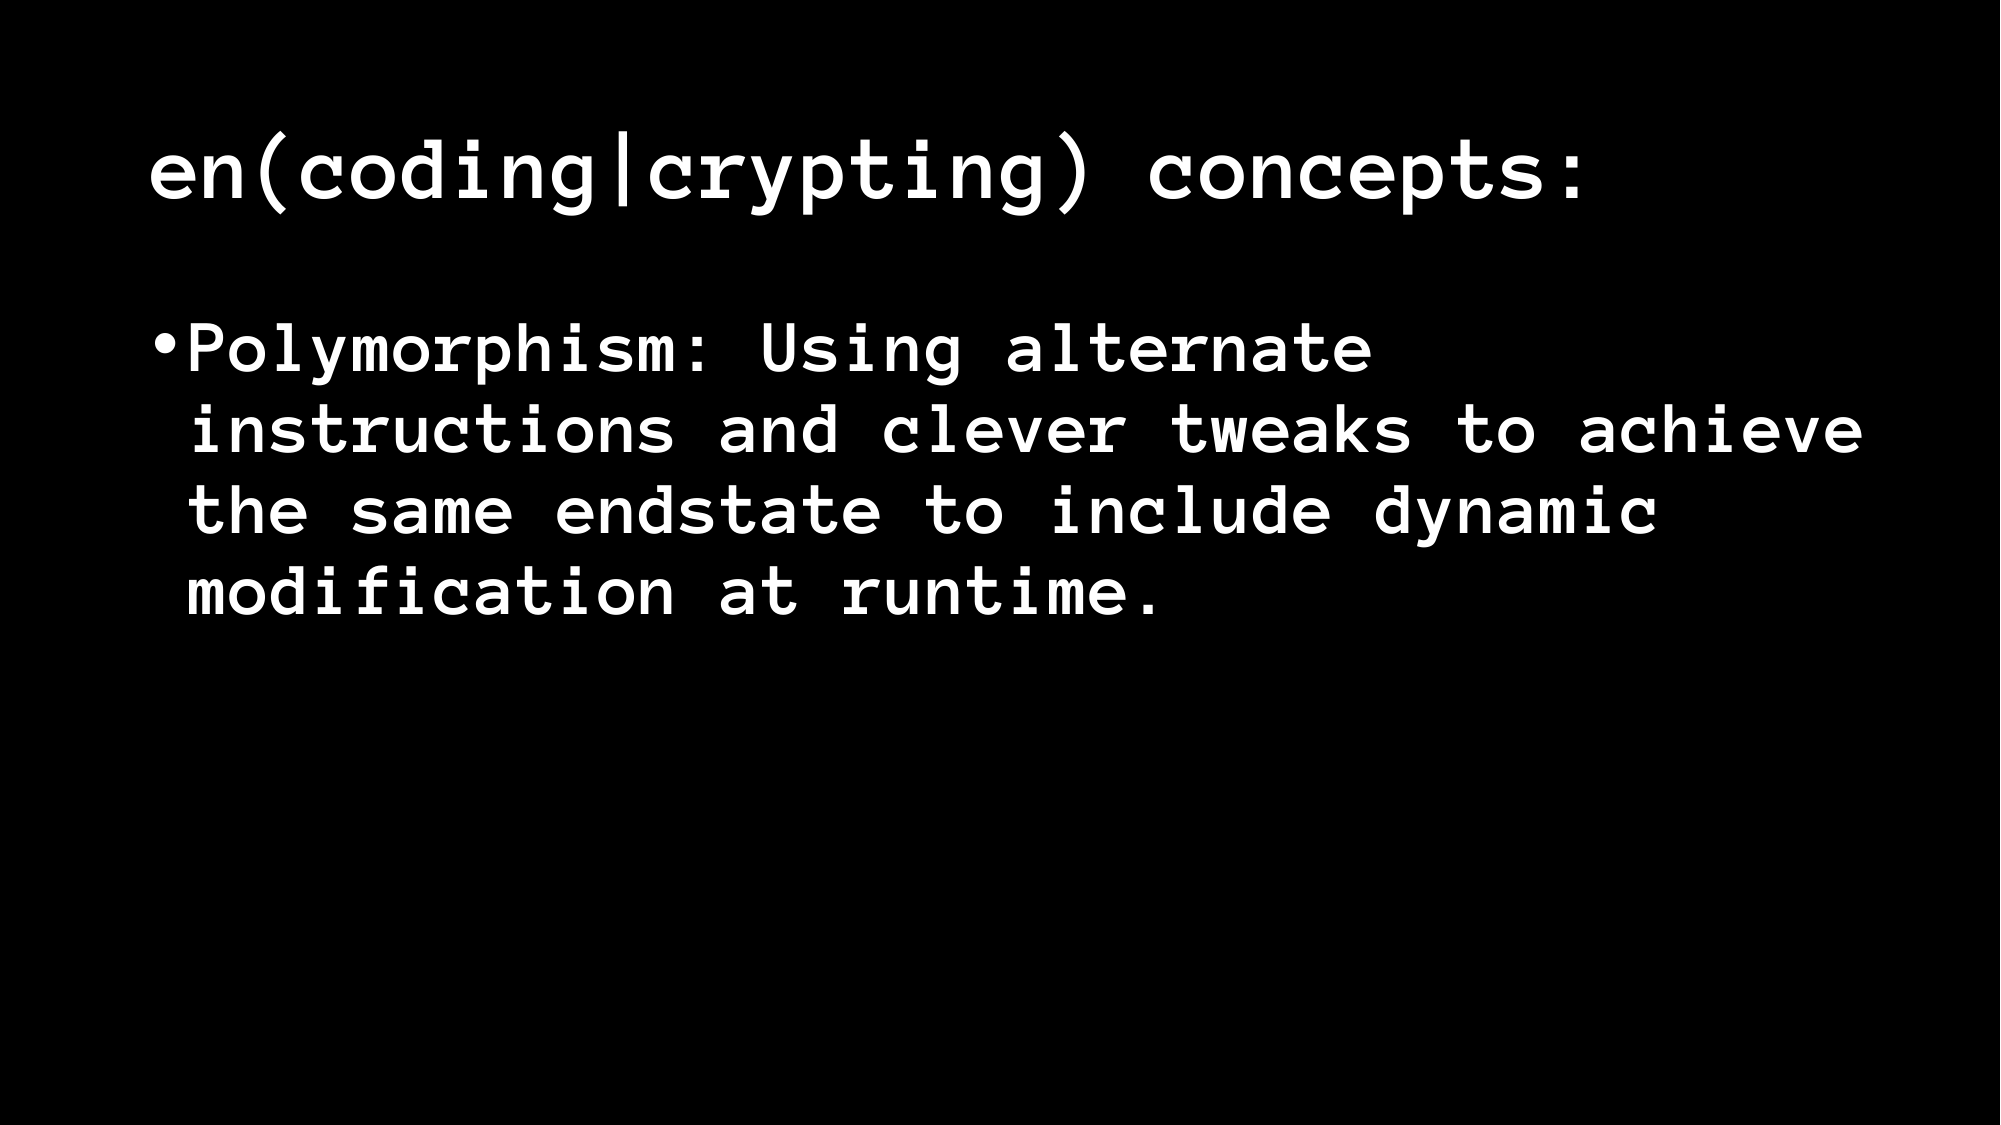

# en(coding|crypting) concepts:
Polymorphism: Using alternate instructions and clever tweaks to achieve the same endstate to include dynamic modification at runtime.